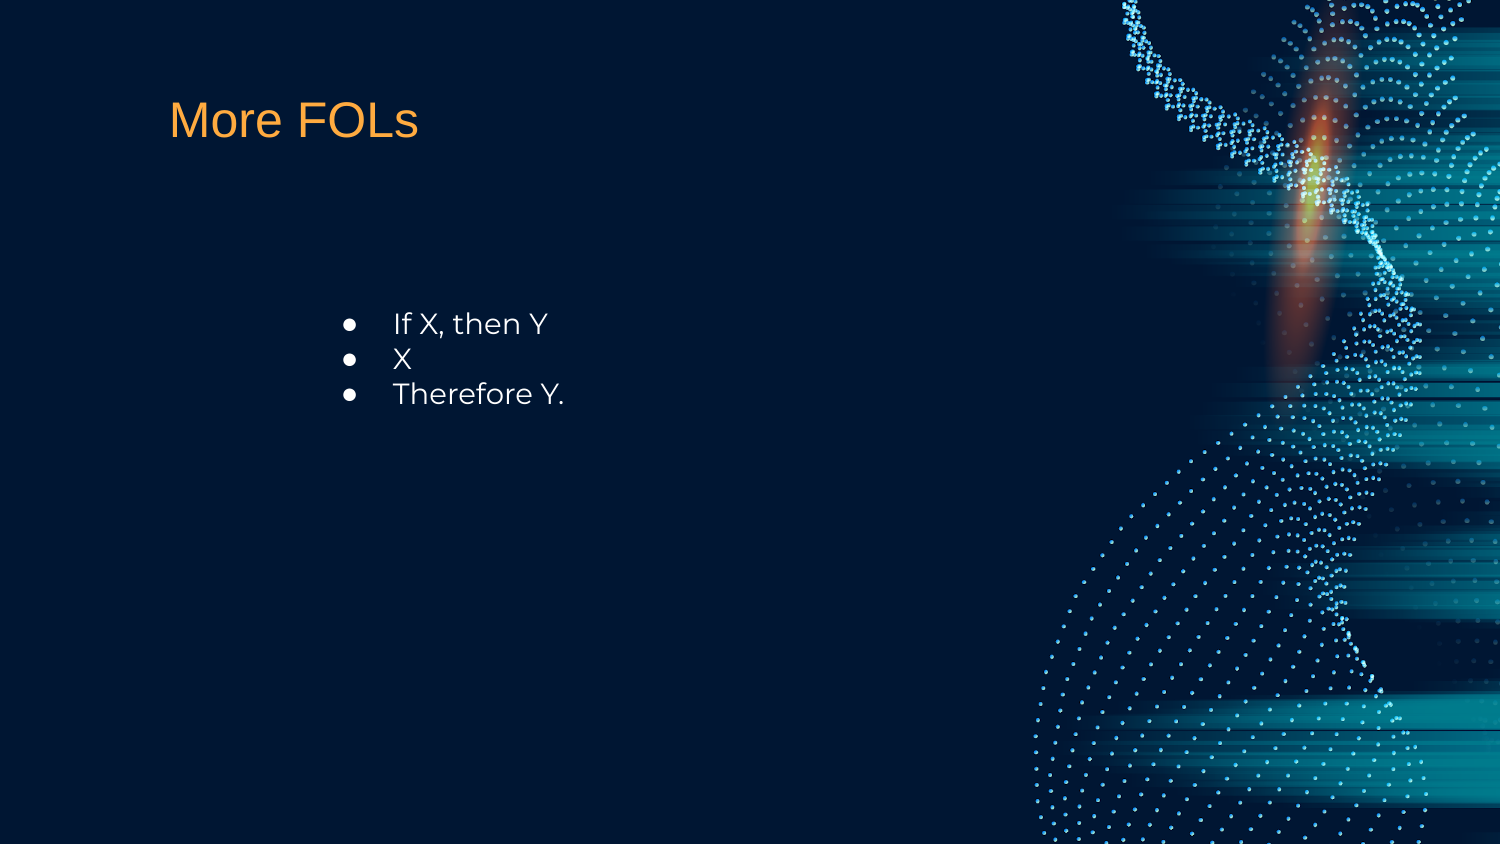

# More FOLs
If X, then Y
X
Therefore Y.